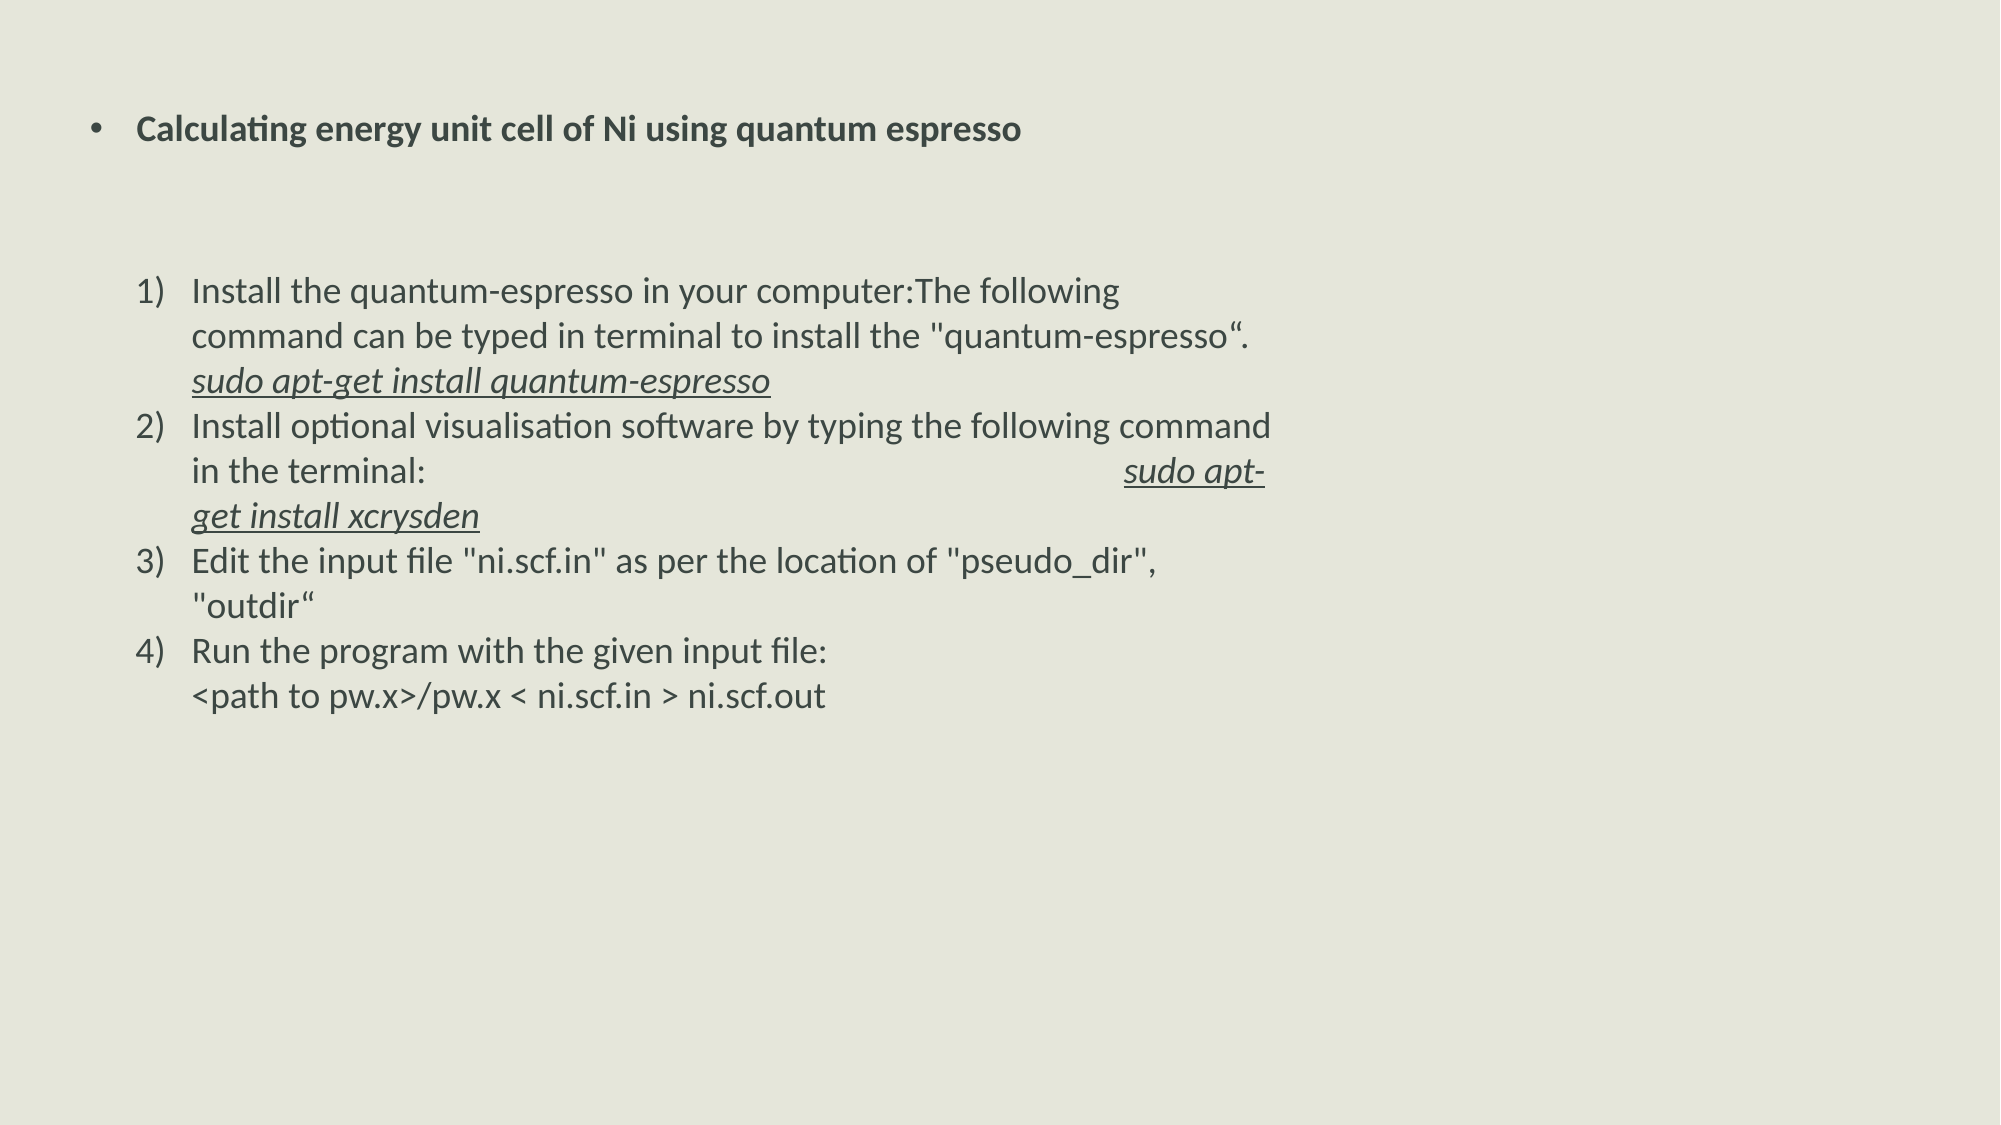

Calculating energy unit cell of Ni using quantum espresso
Install the quantum-espresso in your computer:The following command can be typed in terminal to install the "quantum-espresso“. sudo apt-get install quantum-espresso
Install optional visualisation software by typing the following command in the terminal:                                                                                  sudo apt-get install xcrysden
Edit the input file "ni.scf.in" as per the location of "pseudo_dir", "outdir“
Run the program with the given input file:                                           <path to pw.x>/pw.x < ni.scf.in > ni.scf.out